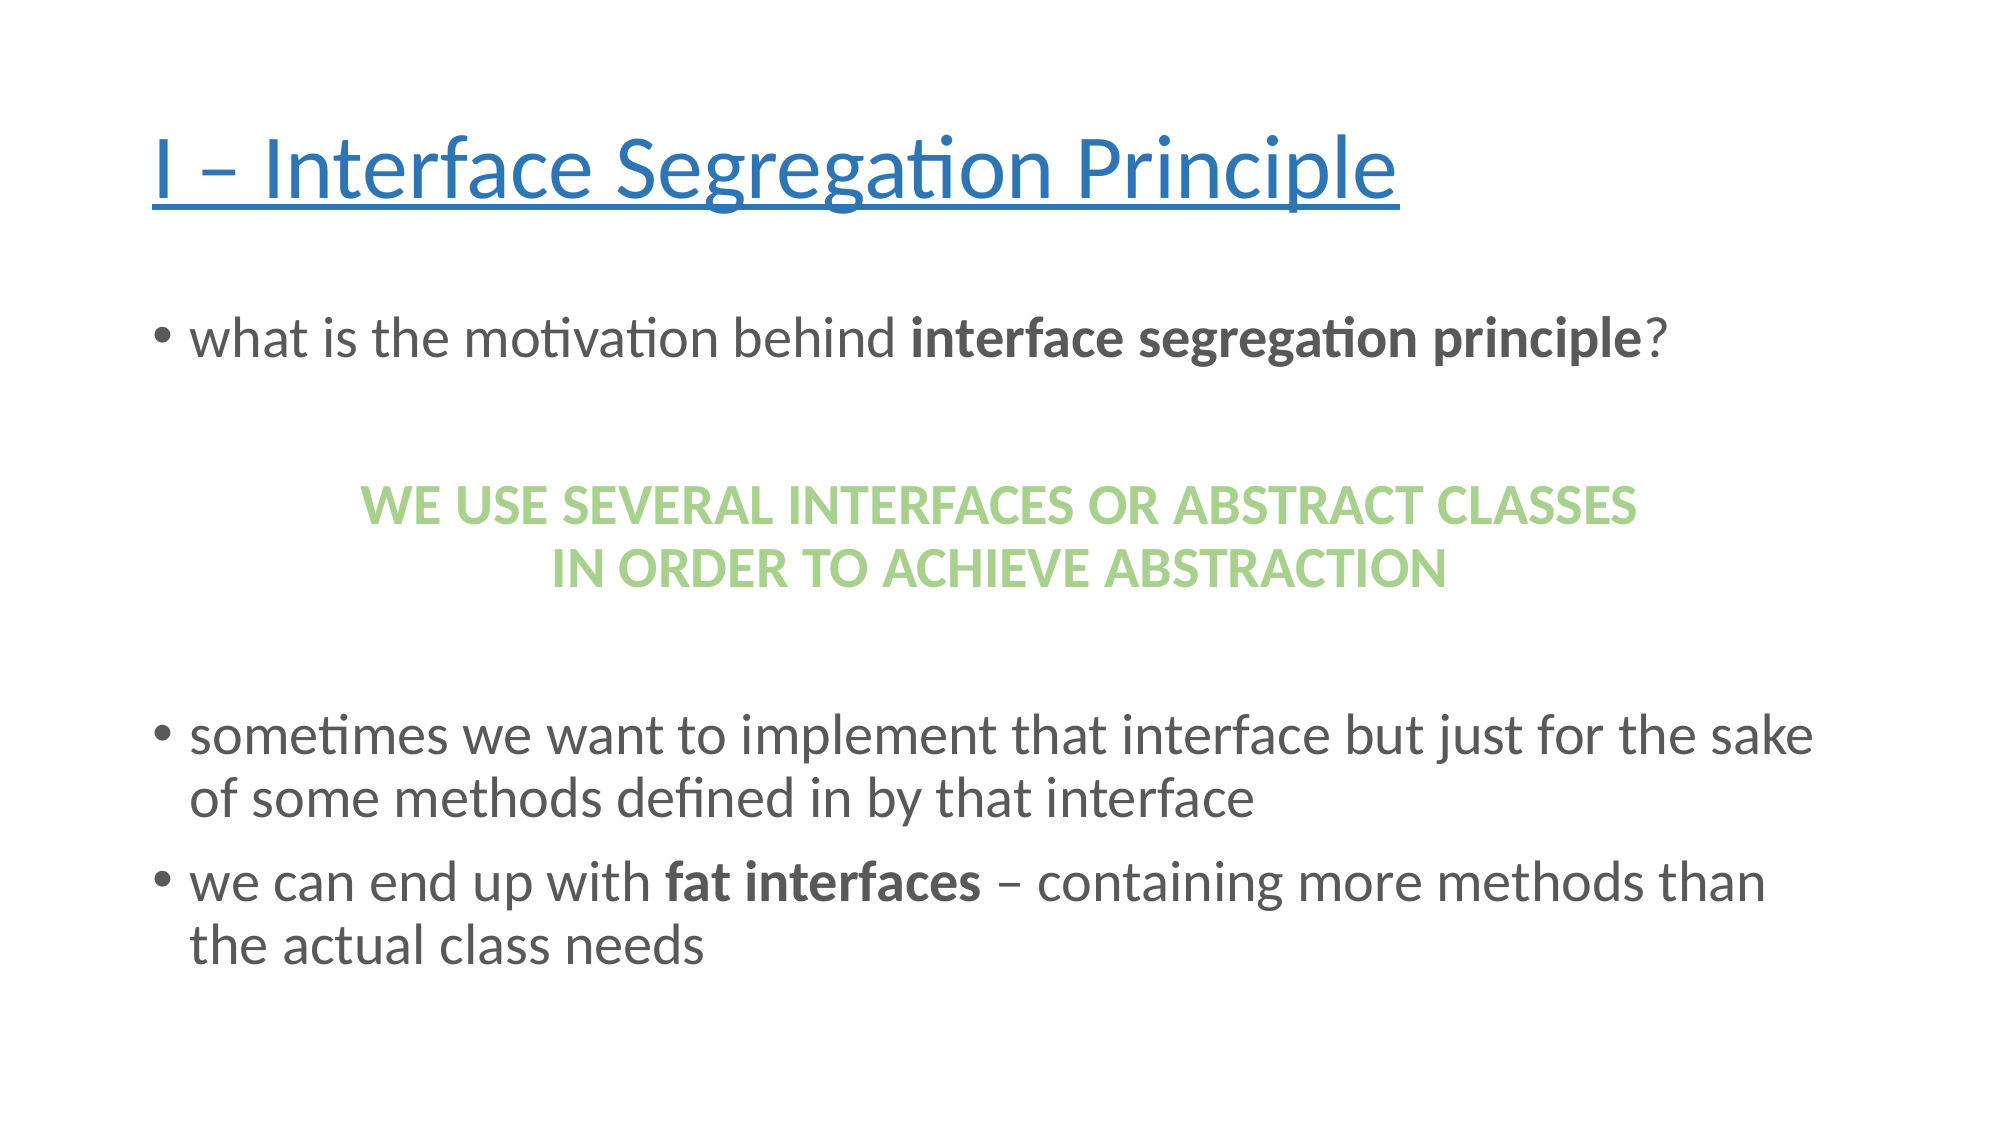

# I – Interface Segregation Principle
what is the motivation behind interface segregation principle?

WE USE SEVERAL INTERFACES OR ABSTRACT CLASSES
IN ORDER TO ACHIEVE ABSTRACTION

sometimes we want to implement that interface but just for the sake of some methods defined in by that interface
we can end up with fat interfaces – containing more methods than the actual class needs